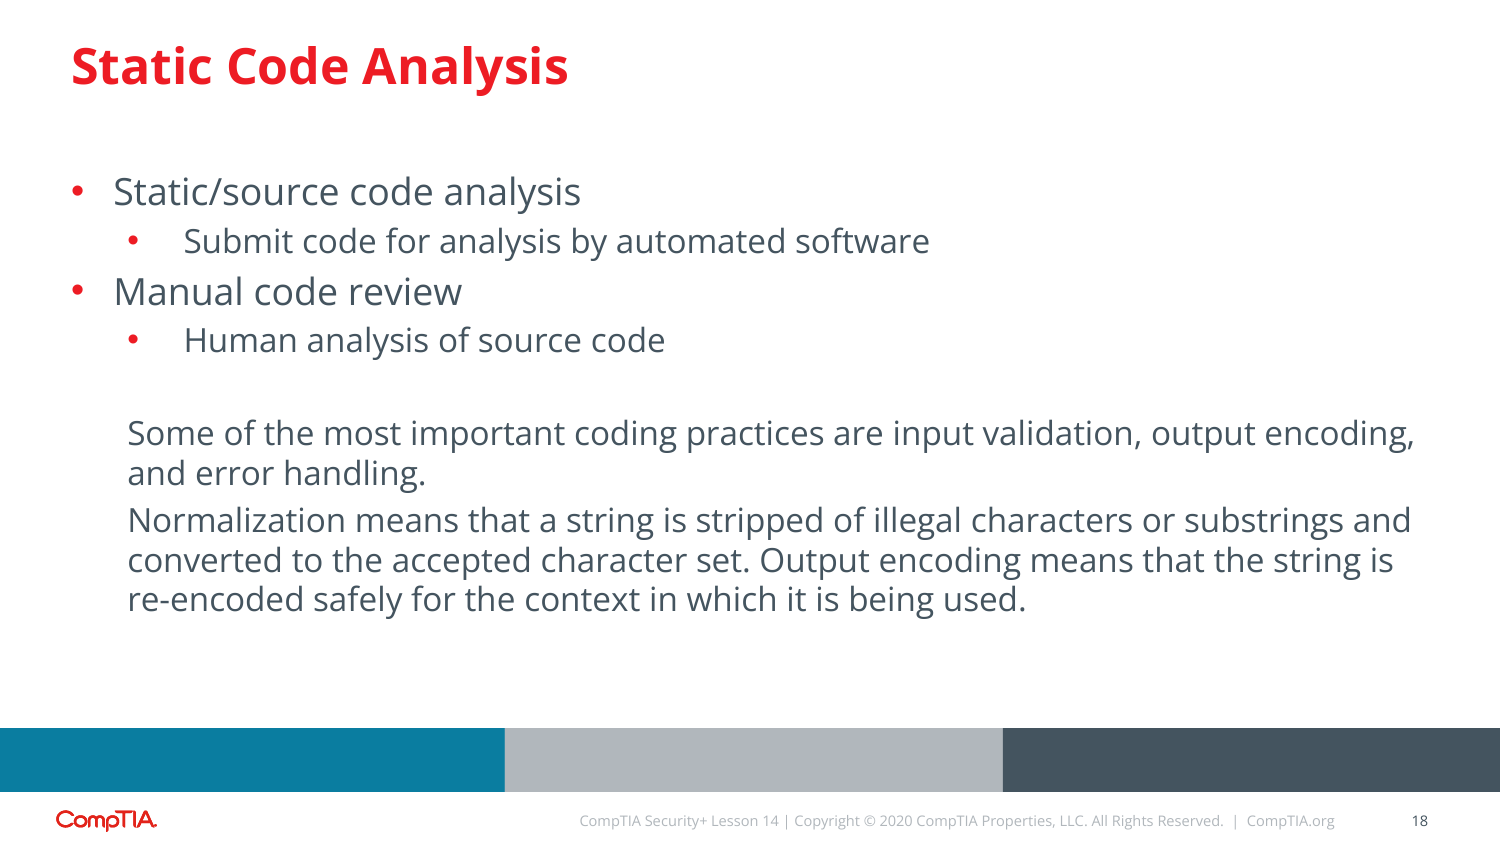

# Static Code Analysis
Static/source code analysis
Submit code for analysis by automated software
Manual code review
Human analysis of source code

Some of the most important coding practices are input validation, output encoding, and error handling.
Normalization means that a string is stripped of illegal characters or substrings and converted to the accepted character set. Output encoding means that the string is re-encoded safely for the context in which it is being used.
CompTIA Security+ Lesson 14 | Copyright © 2020 CompTIA Properties, LLC. All Rights Reserved.  |  CompTIA.org
18